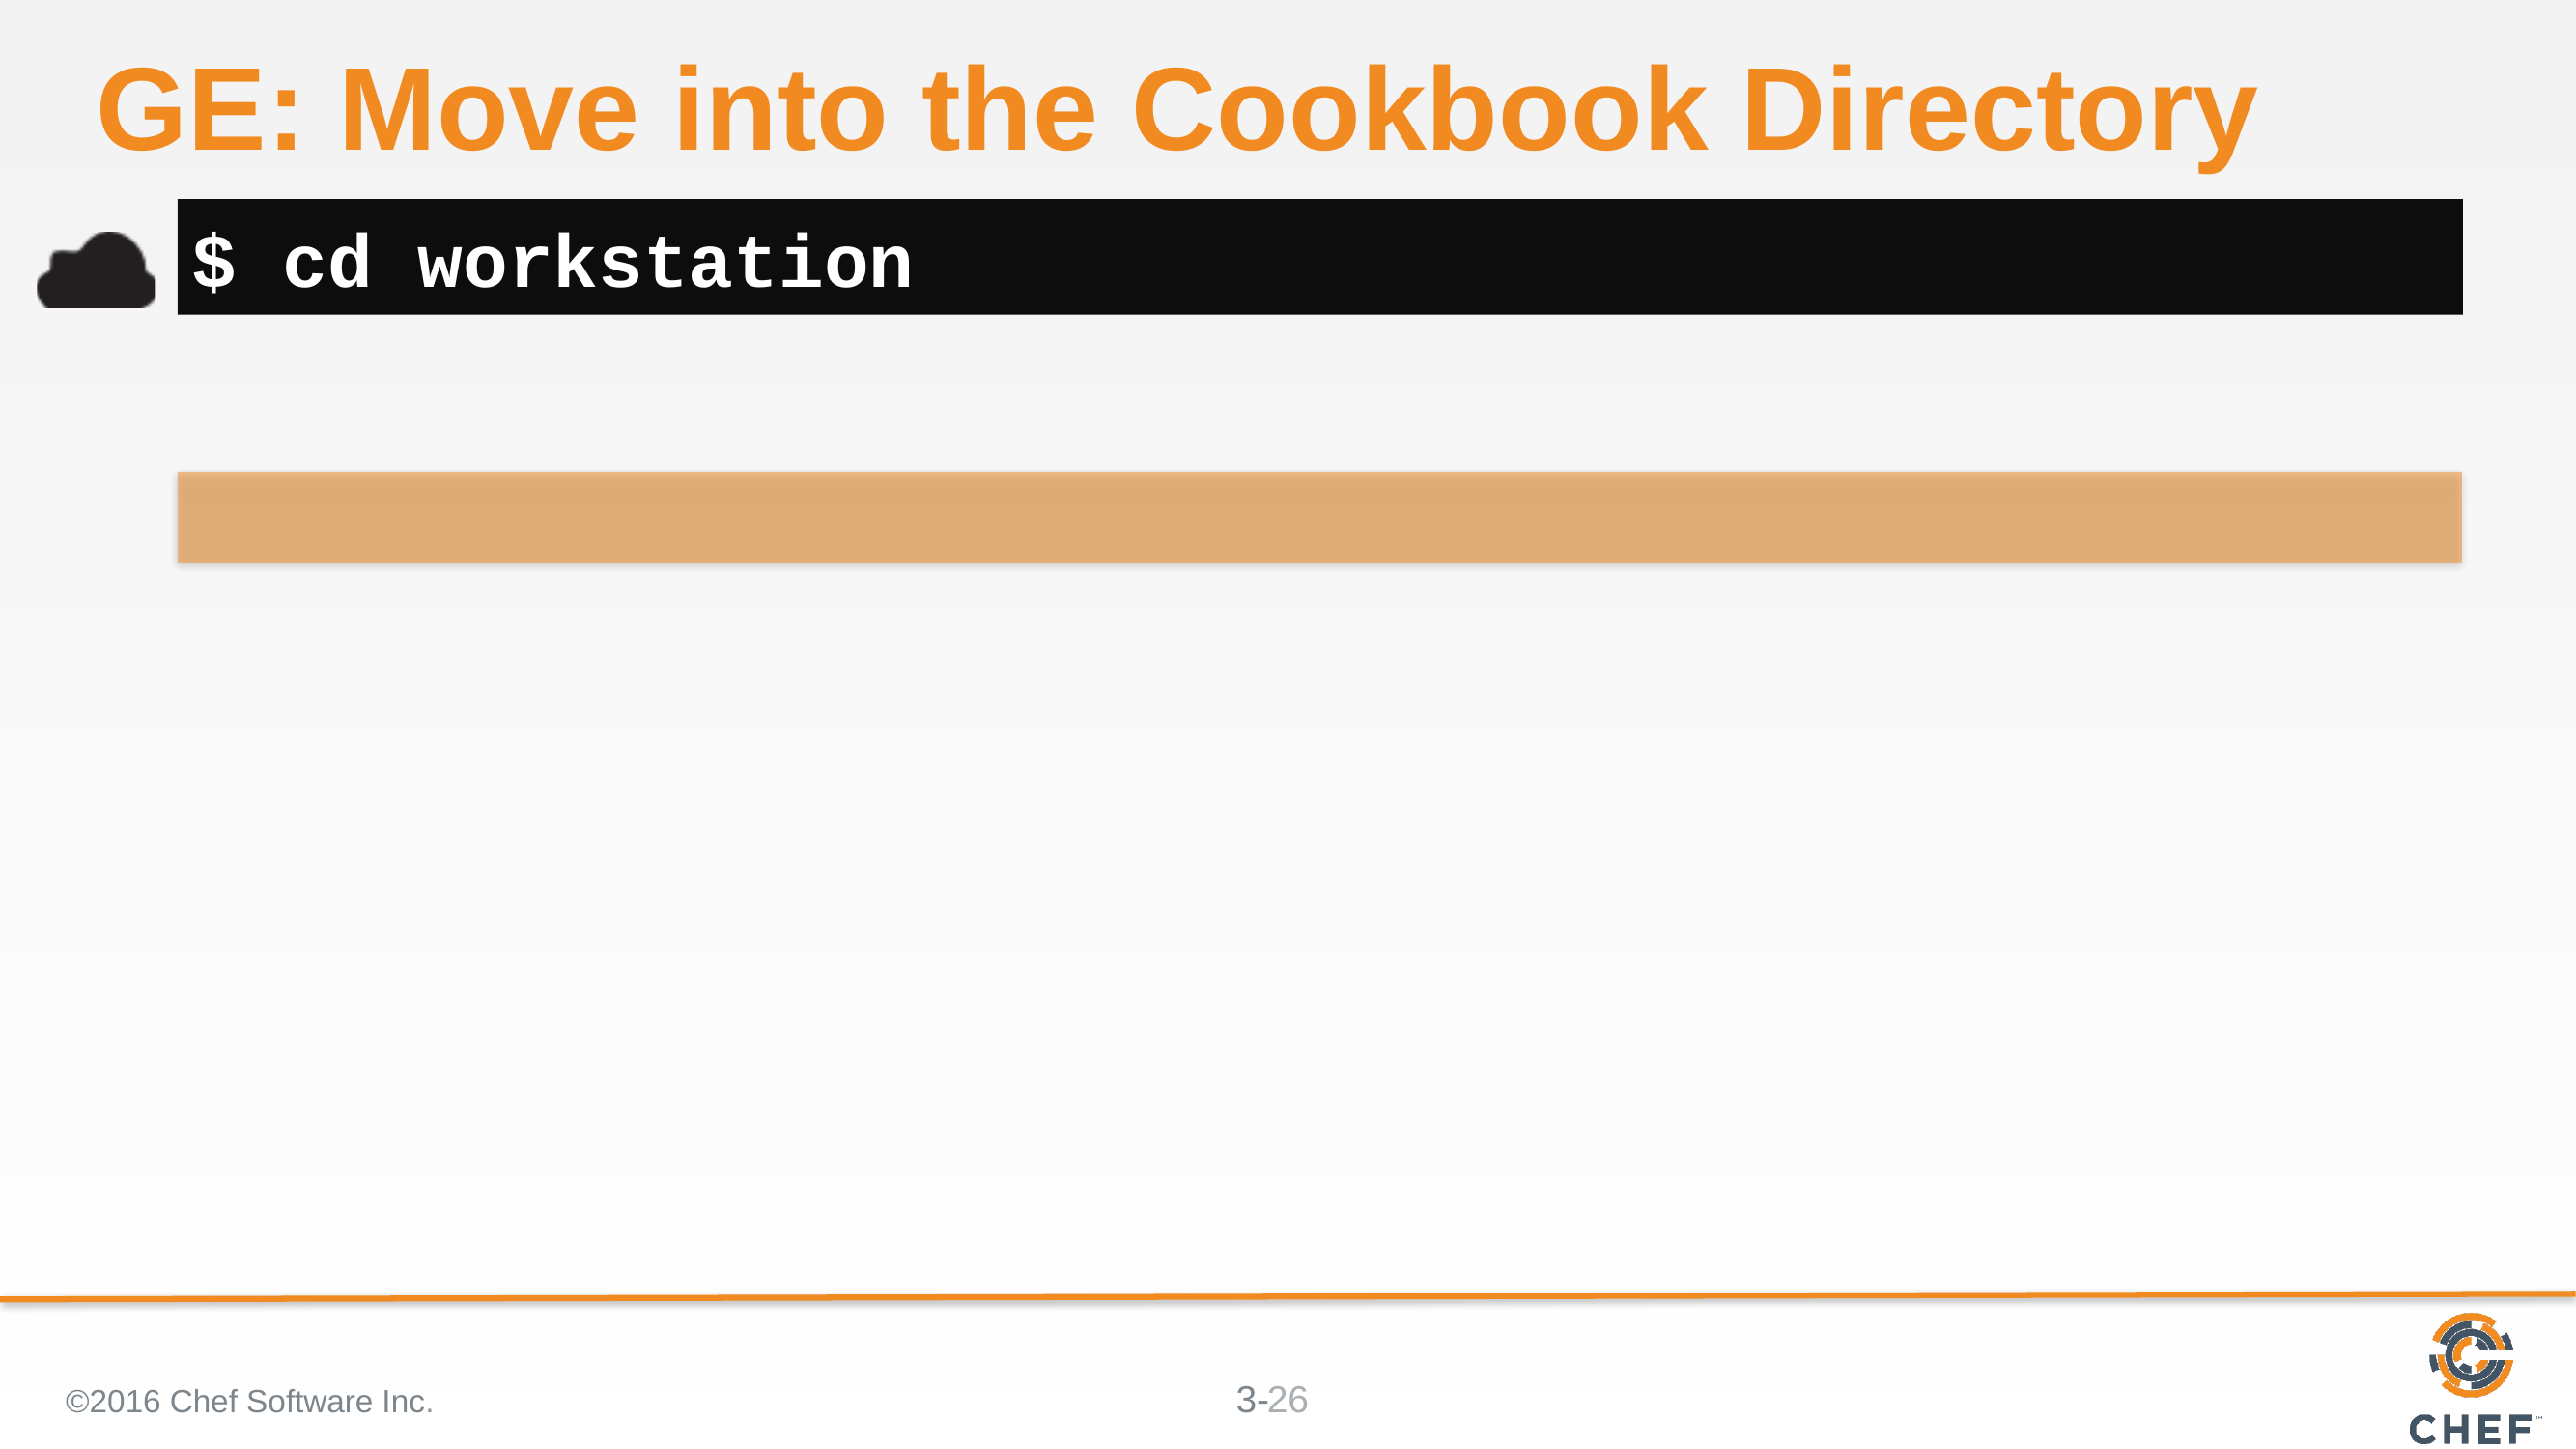

# GE: Move into the Cookbook Directory
$ cd workstation

©2016 Chef Software Inc.
26